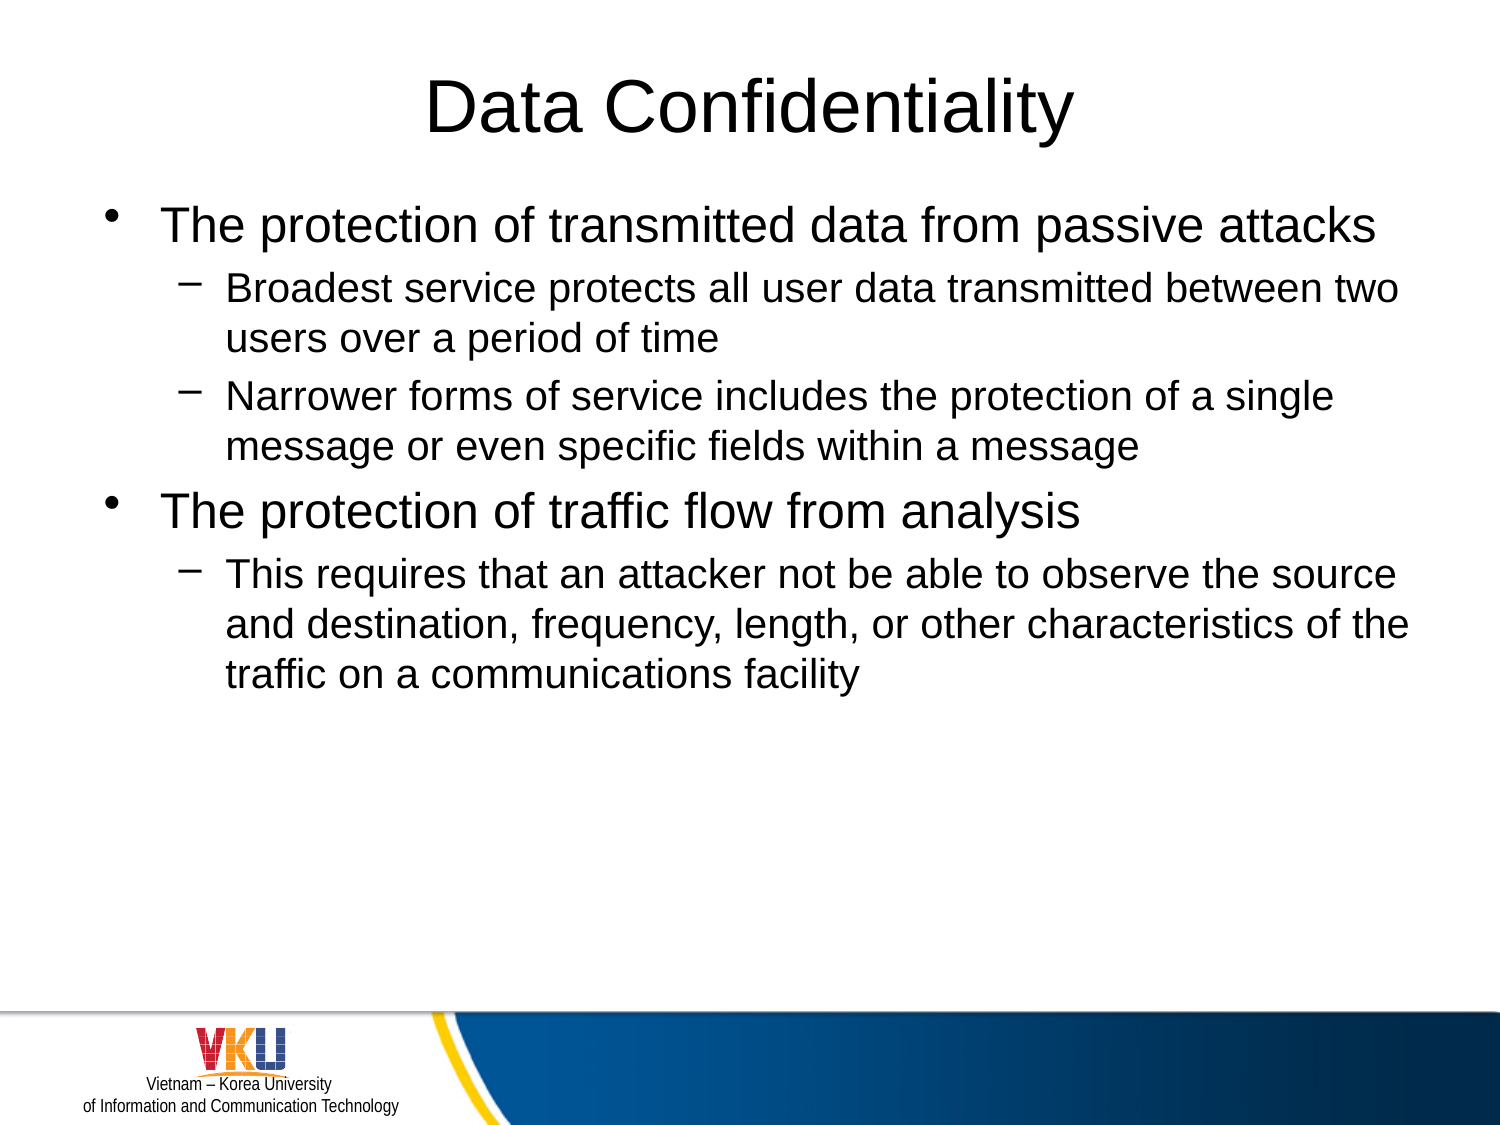

# Data Confidentiality
The protection of transmitted data from passive attacks
Broadest service protects all user data transmitted between two users over a period of time
Narrower forms of service includes the protection of a single message or even specific fields within a message
The protection of traffic flow from analysis
This requires that an attacker not be able to observe the source and destination, frequency, length, or other characteristics of the traffic on a communications facility